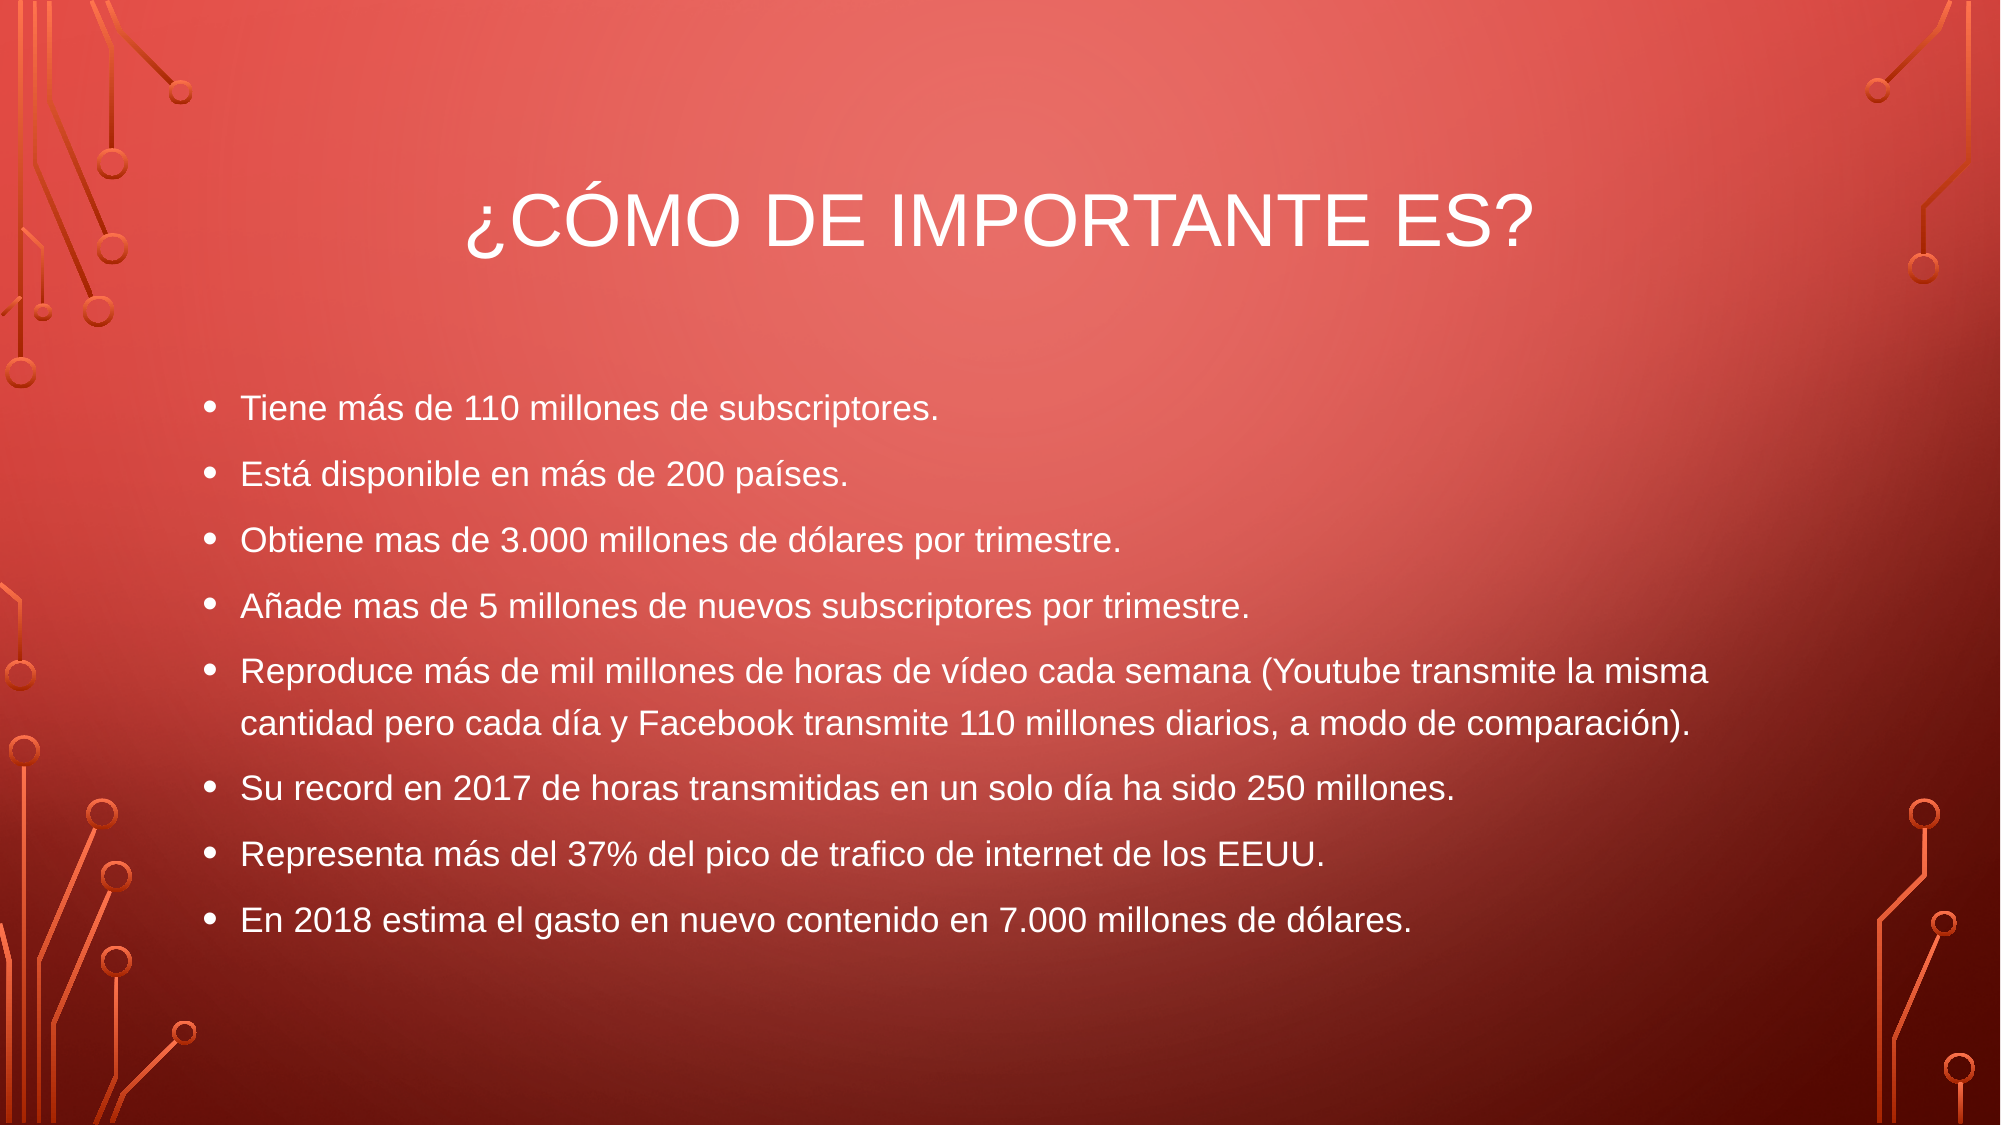

# ¿Cómo de importante es?
Tiene más de 110 millones de subscriptores.
Está disponible en más de 200 países.
Obtiene mas de 3.000 millones de dólares por trimestre.
Añade mas de 5 millones de nuevos subscriptores por trimestre.
Reproduce más de mil millones de horas de vídeo cada semana (Youtube transmite la misma cantidad pero cada día y Facebook transmite 110 millones diarios, a modo de comparación).
Su record en 2017 de horas transmitidas en un solo día ha sido 250 millones.
Representa más del 37% del pico de trafico de internet de los EEUU.
En 2018 estima el gasto en nuevo contenido en 7.000 millones de dólares.